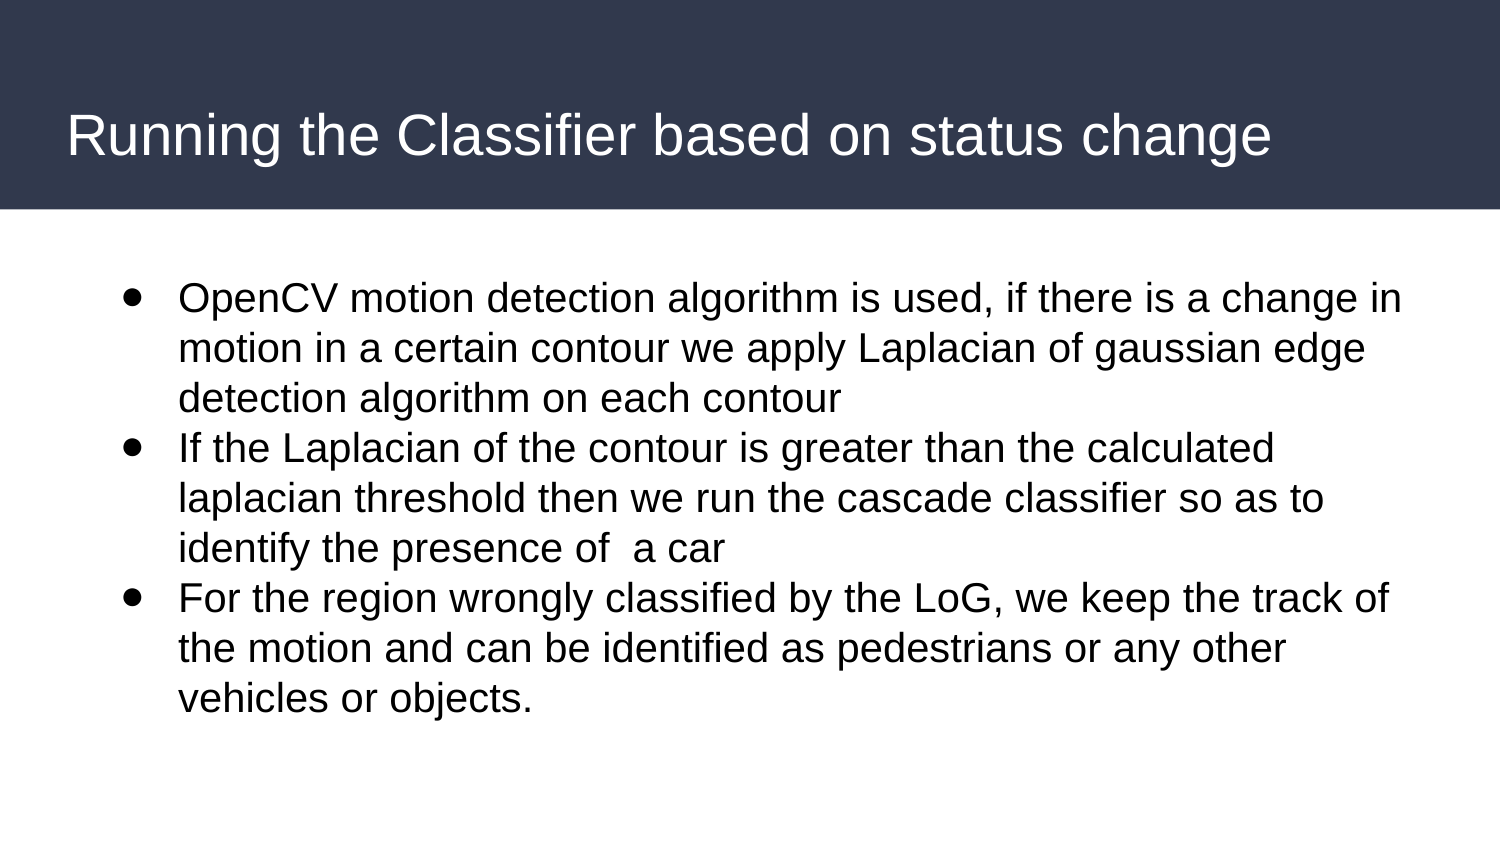

# Running the Classifier based on status change
OpenCV motion detection algorithm is used, if there is a change in motion in a certain contour we apply Laplacian of gaussian edge detection algorithm on each contour
If the Laplacian of the contour is greater than the calculated laplacian threshold then we run the cascade classifier so as to identify the presence of  a car
For the region wrongly classified by the LoG, we keep the track of the motion and can be identified as pedestrians or any other vehicles or objects.